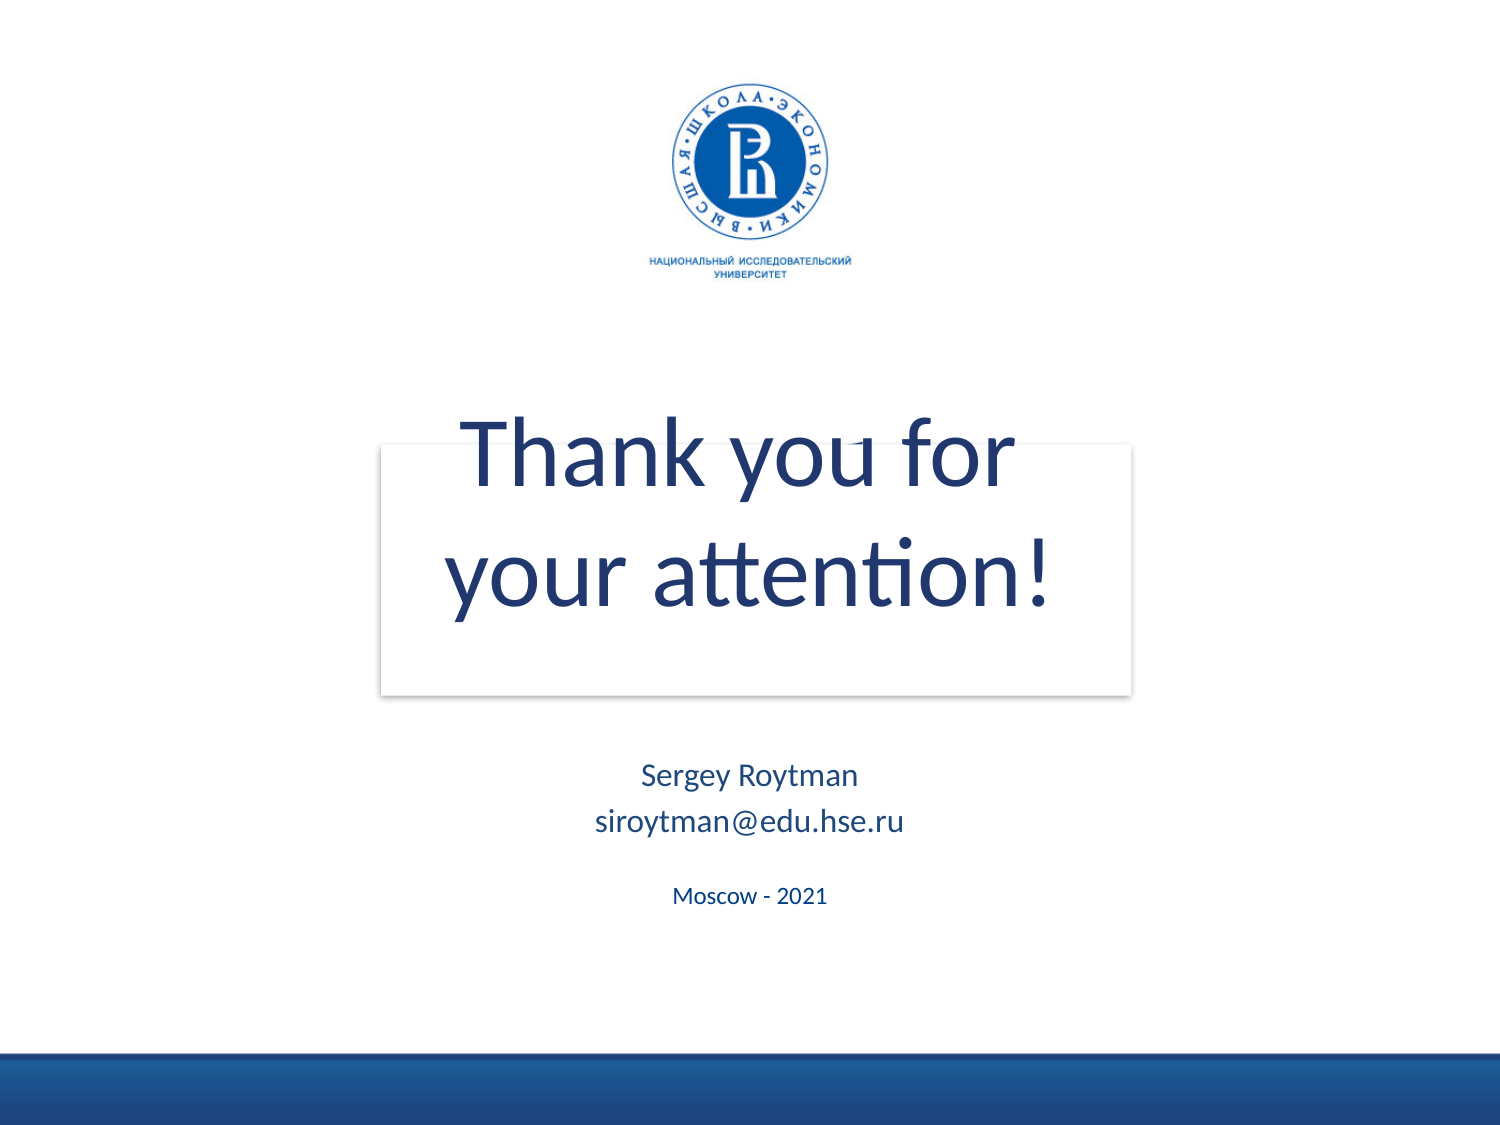

Thank you for
your attention!

Sergey Roytman
siroytman@edu.hse.ru

Moscow - 2021